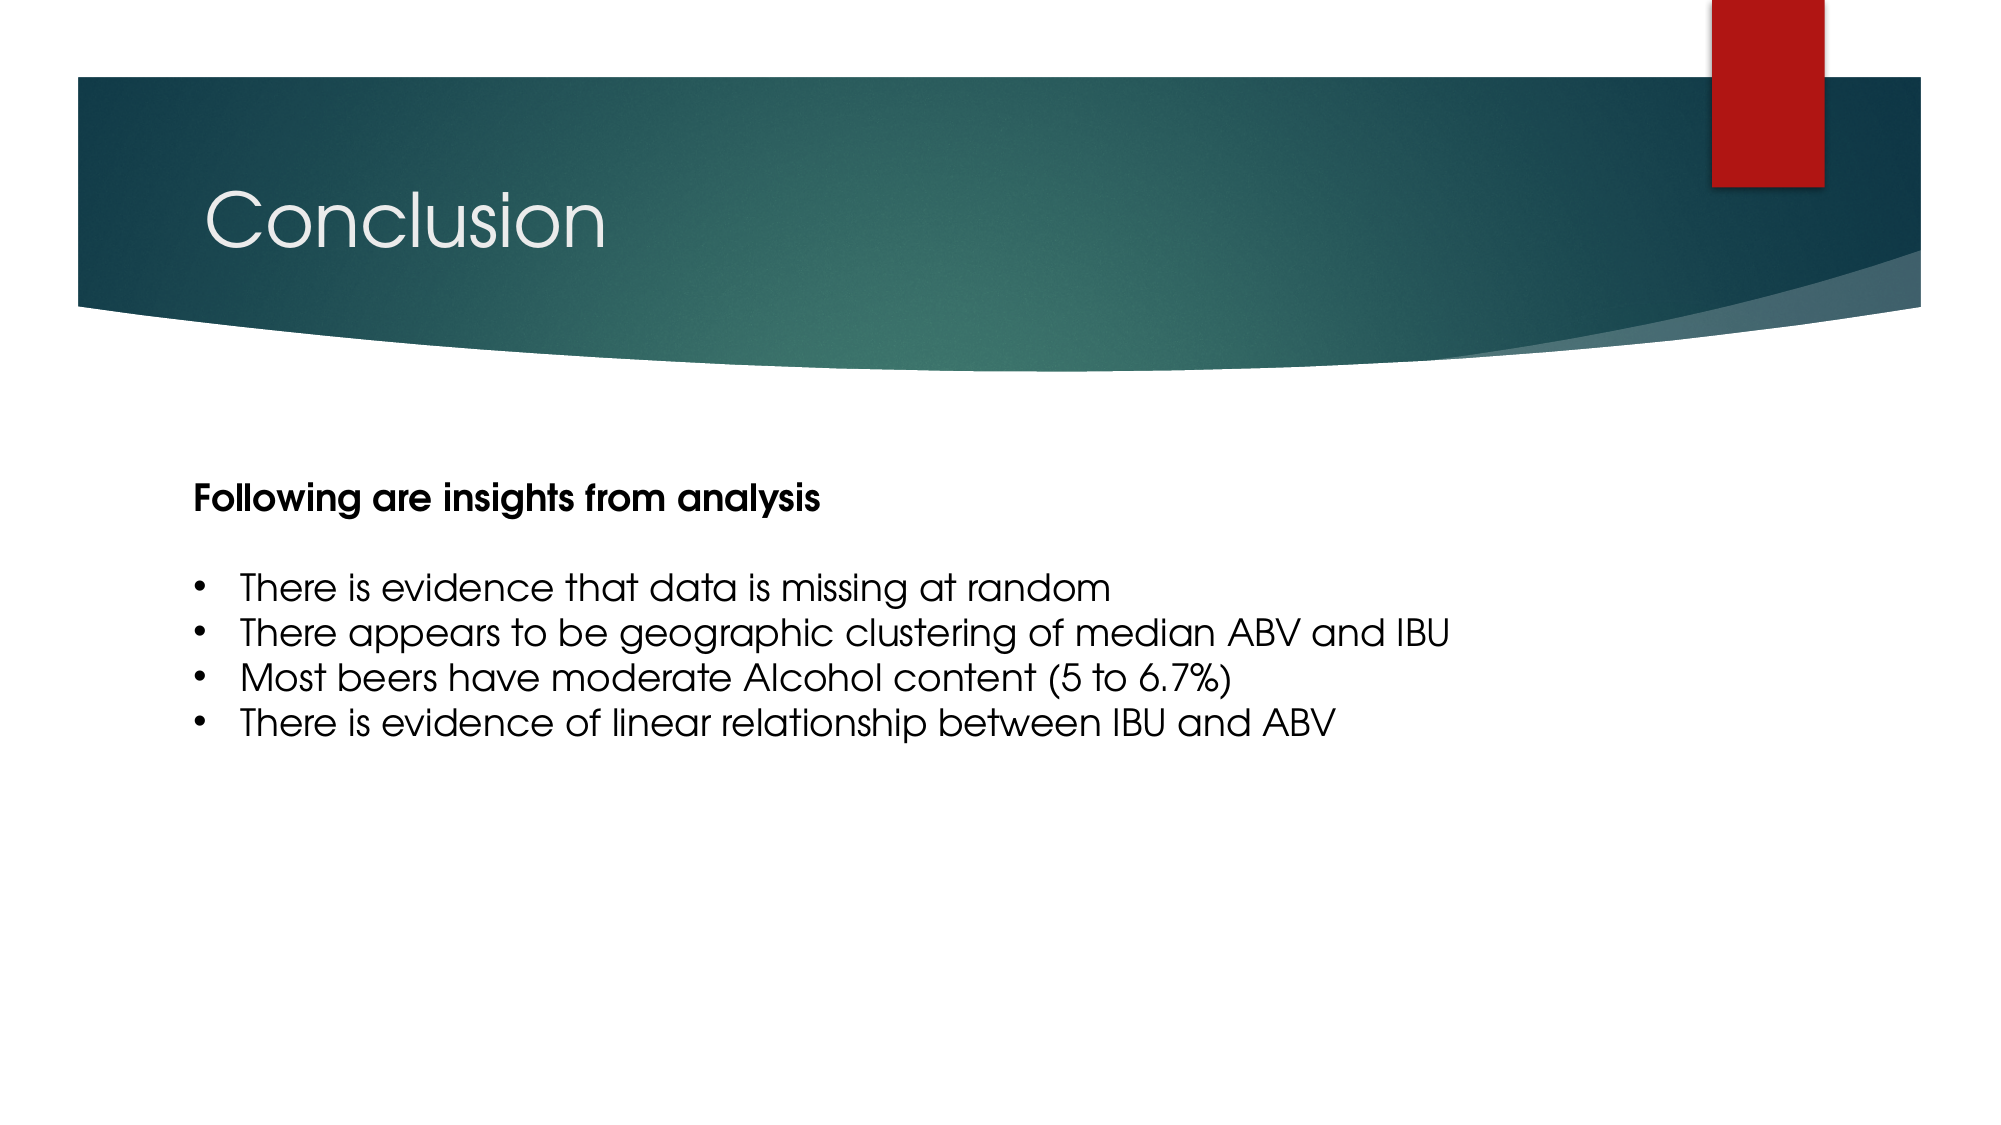

# Conclusion
Following are insights from analysis

There is evidence that data is missing at random
There appears to be geographic clustering of median ABV and IBU
Most beers have moderate Alcohol content (5 to 6.7%)
There is evidence of linear relationship between IBU and ABV